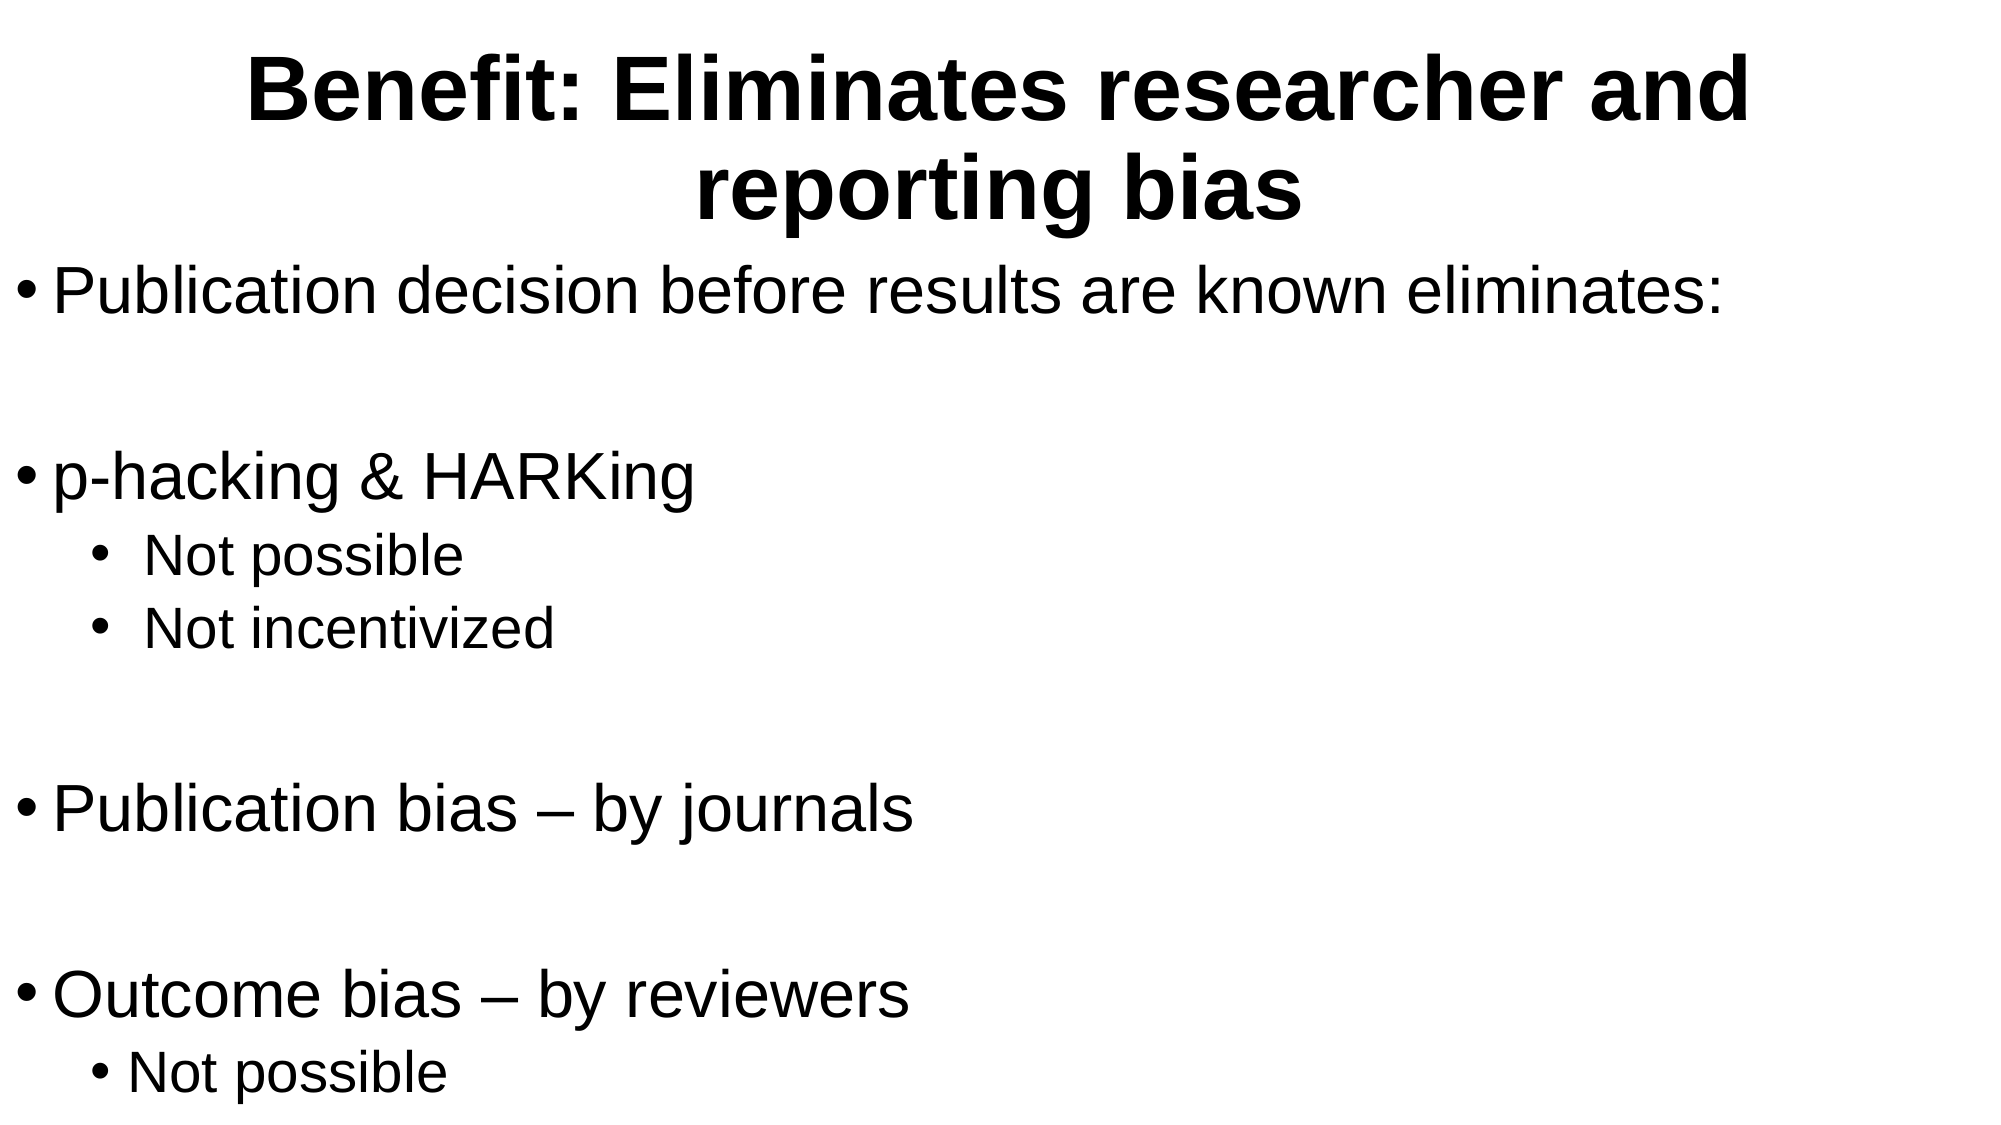

# Benefit: Eliminates researcher and reporting bias
Publication decision before results are known eliminates:

p-hacking & HARKing
 Not possible
 Not incentivized

Publication bias – by journals

Outcome bias – by reviewers
Not possible